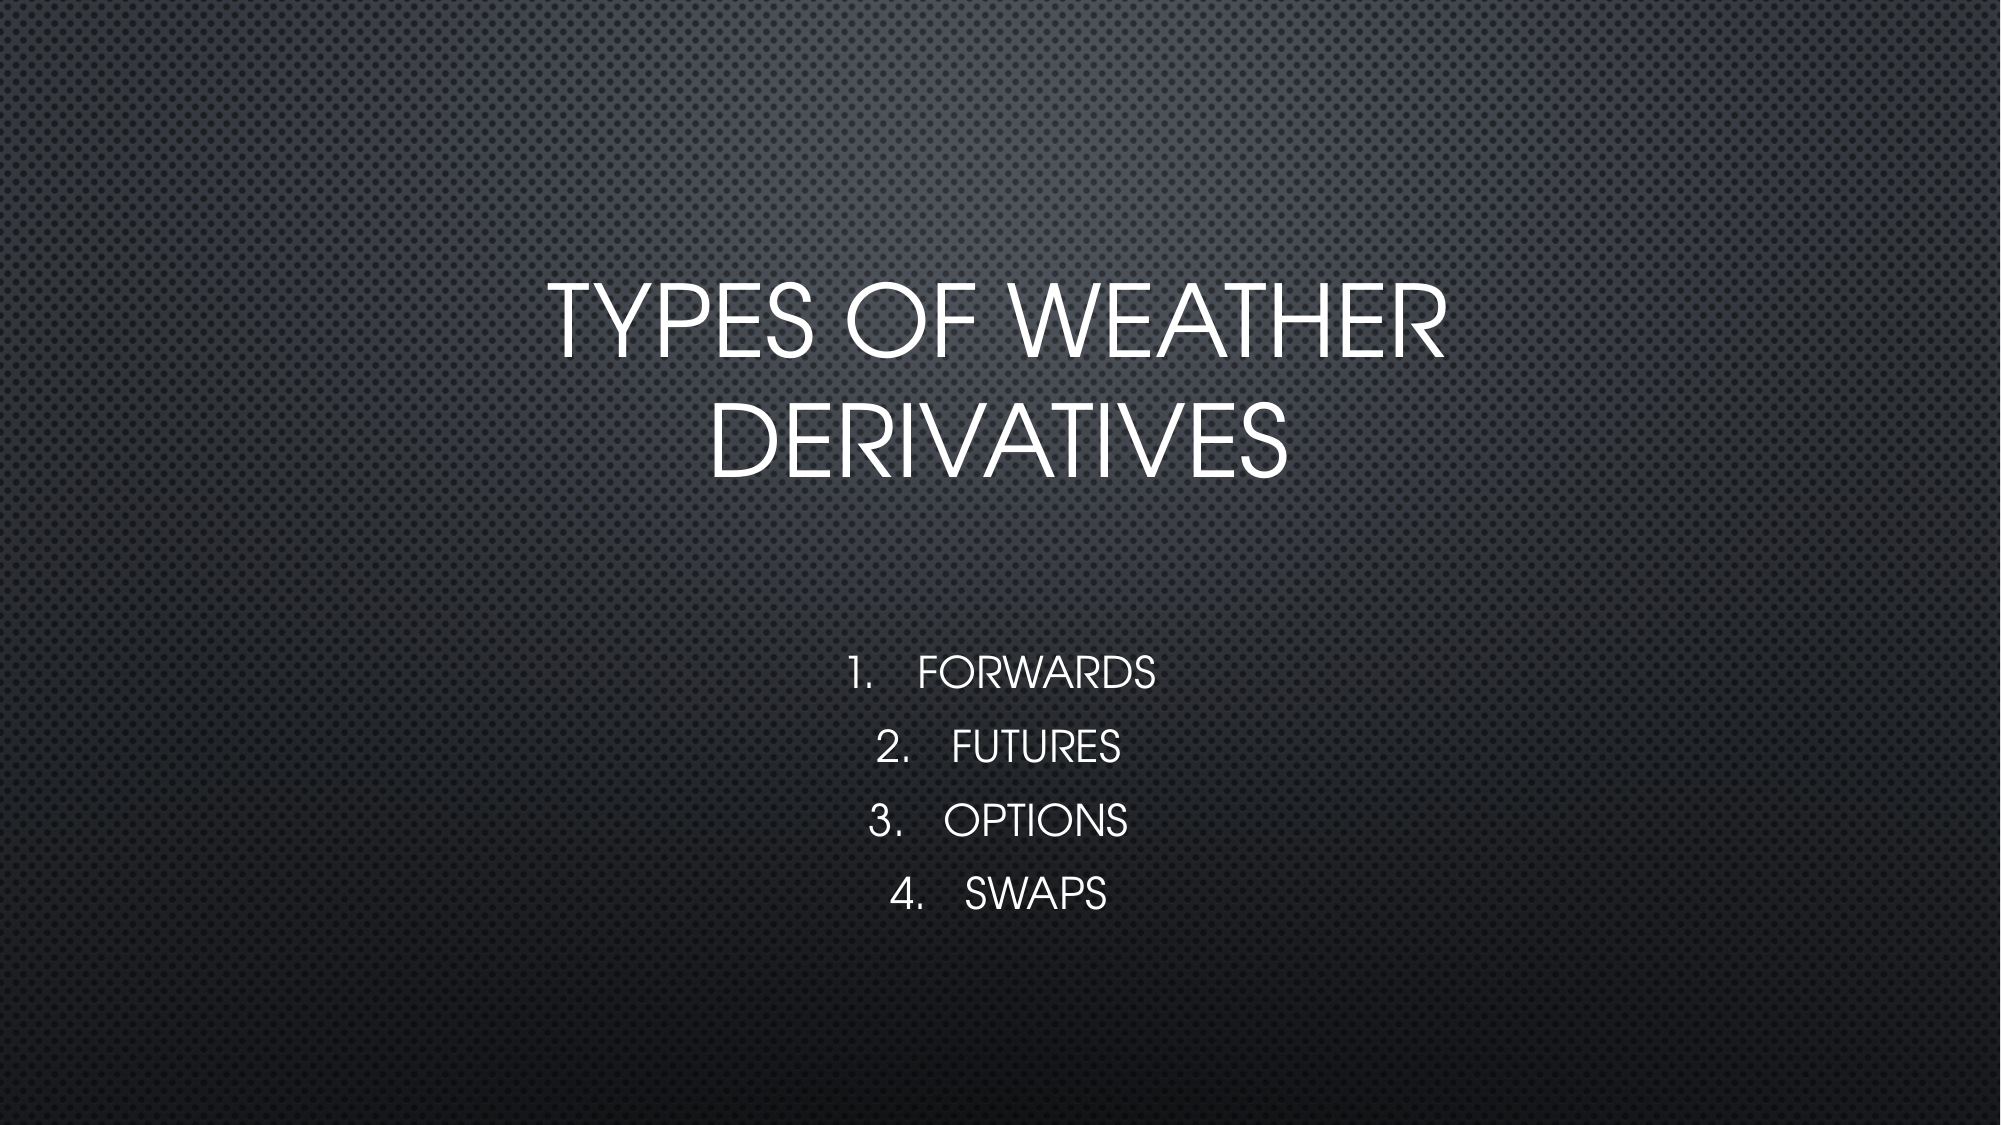

# Types of weather derivatives
FORWARDS
FUTURES
OPTIONS
SWAPS